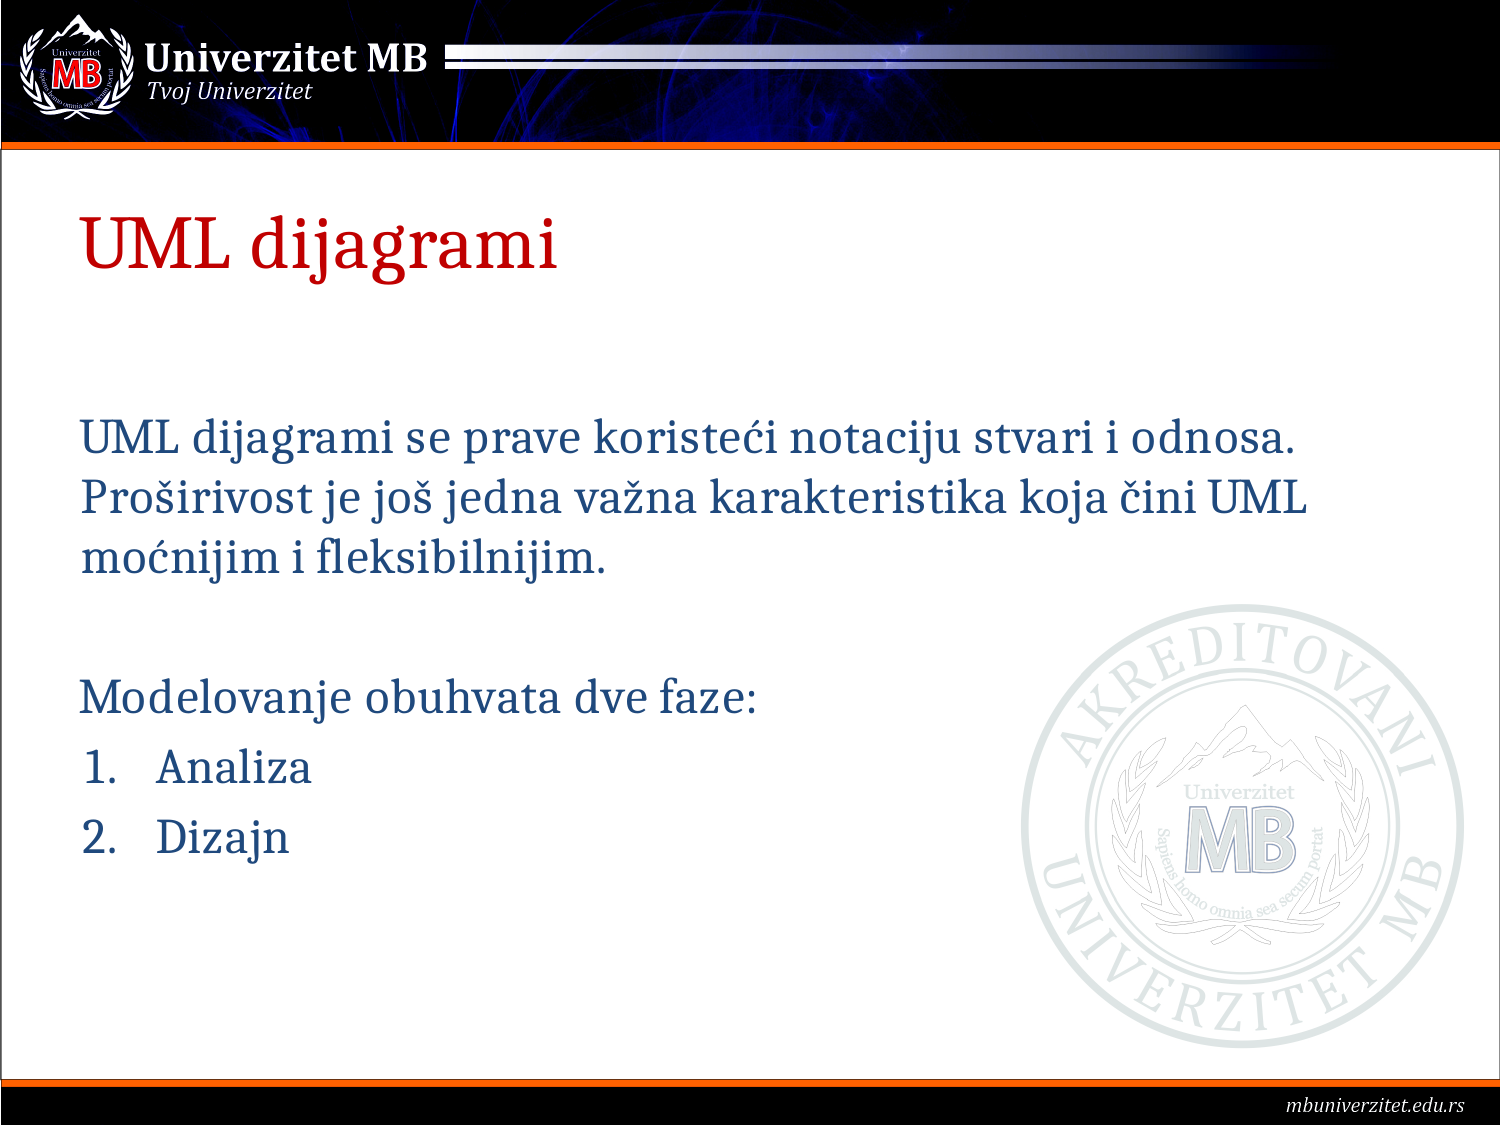

# UML dijagrami

UML dijagrami se prave koristeći notaciju stvari i odnosa. Proširivost je još jedna važna karakteristika koja čini UML moćnijim i fleksibilnijim.

Modelovanje obuhvata dve faze:
Analiza
Dizajn